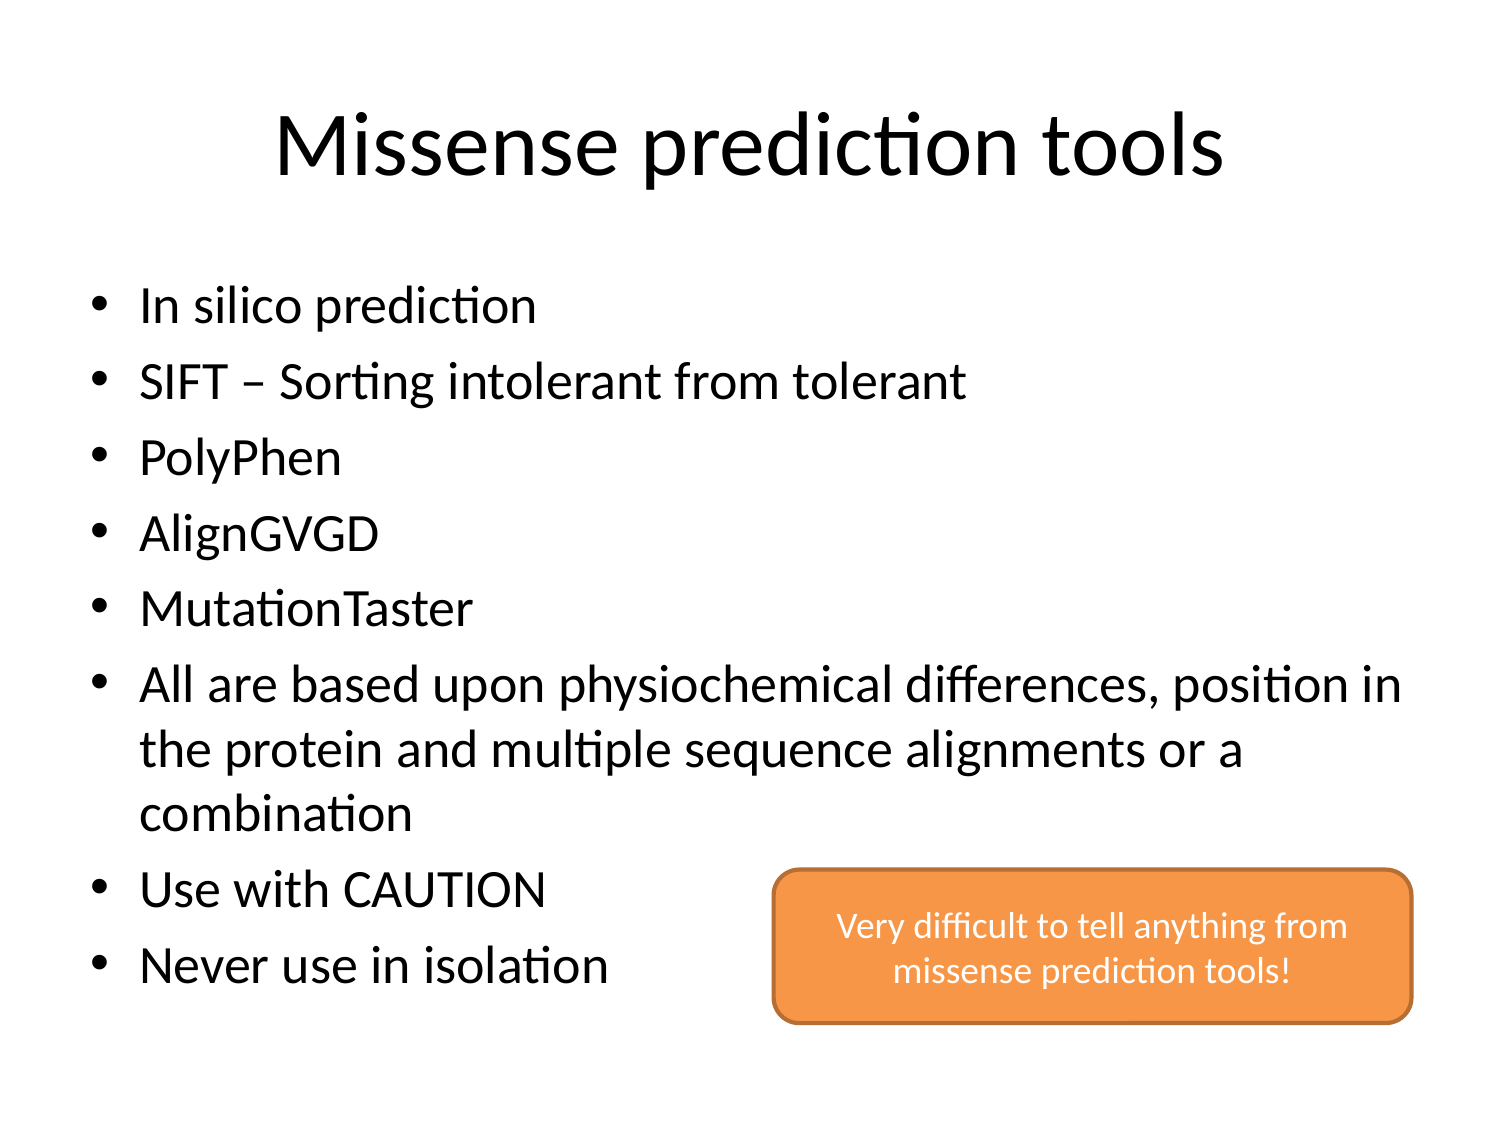

# Missense prediction tools
In silico prediction
SIFT – Sorting intolerant from tolerant
PolyPhen
AlignGVGD
MutationTaster
All are based upon physiochemical differences, position in the protein and multiple sequence alignments or a combination
Use with CAUTION
Never use in isolation
Very difficult to tell anything from missense prediction tools!